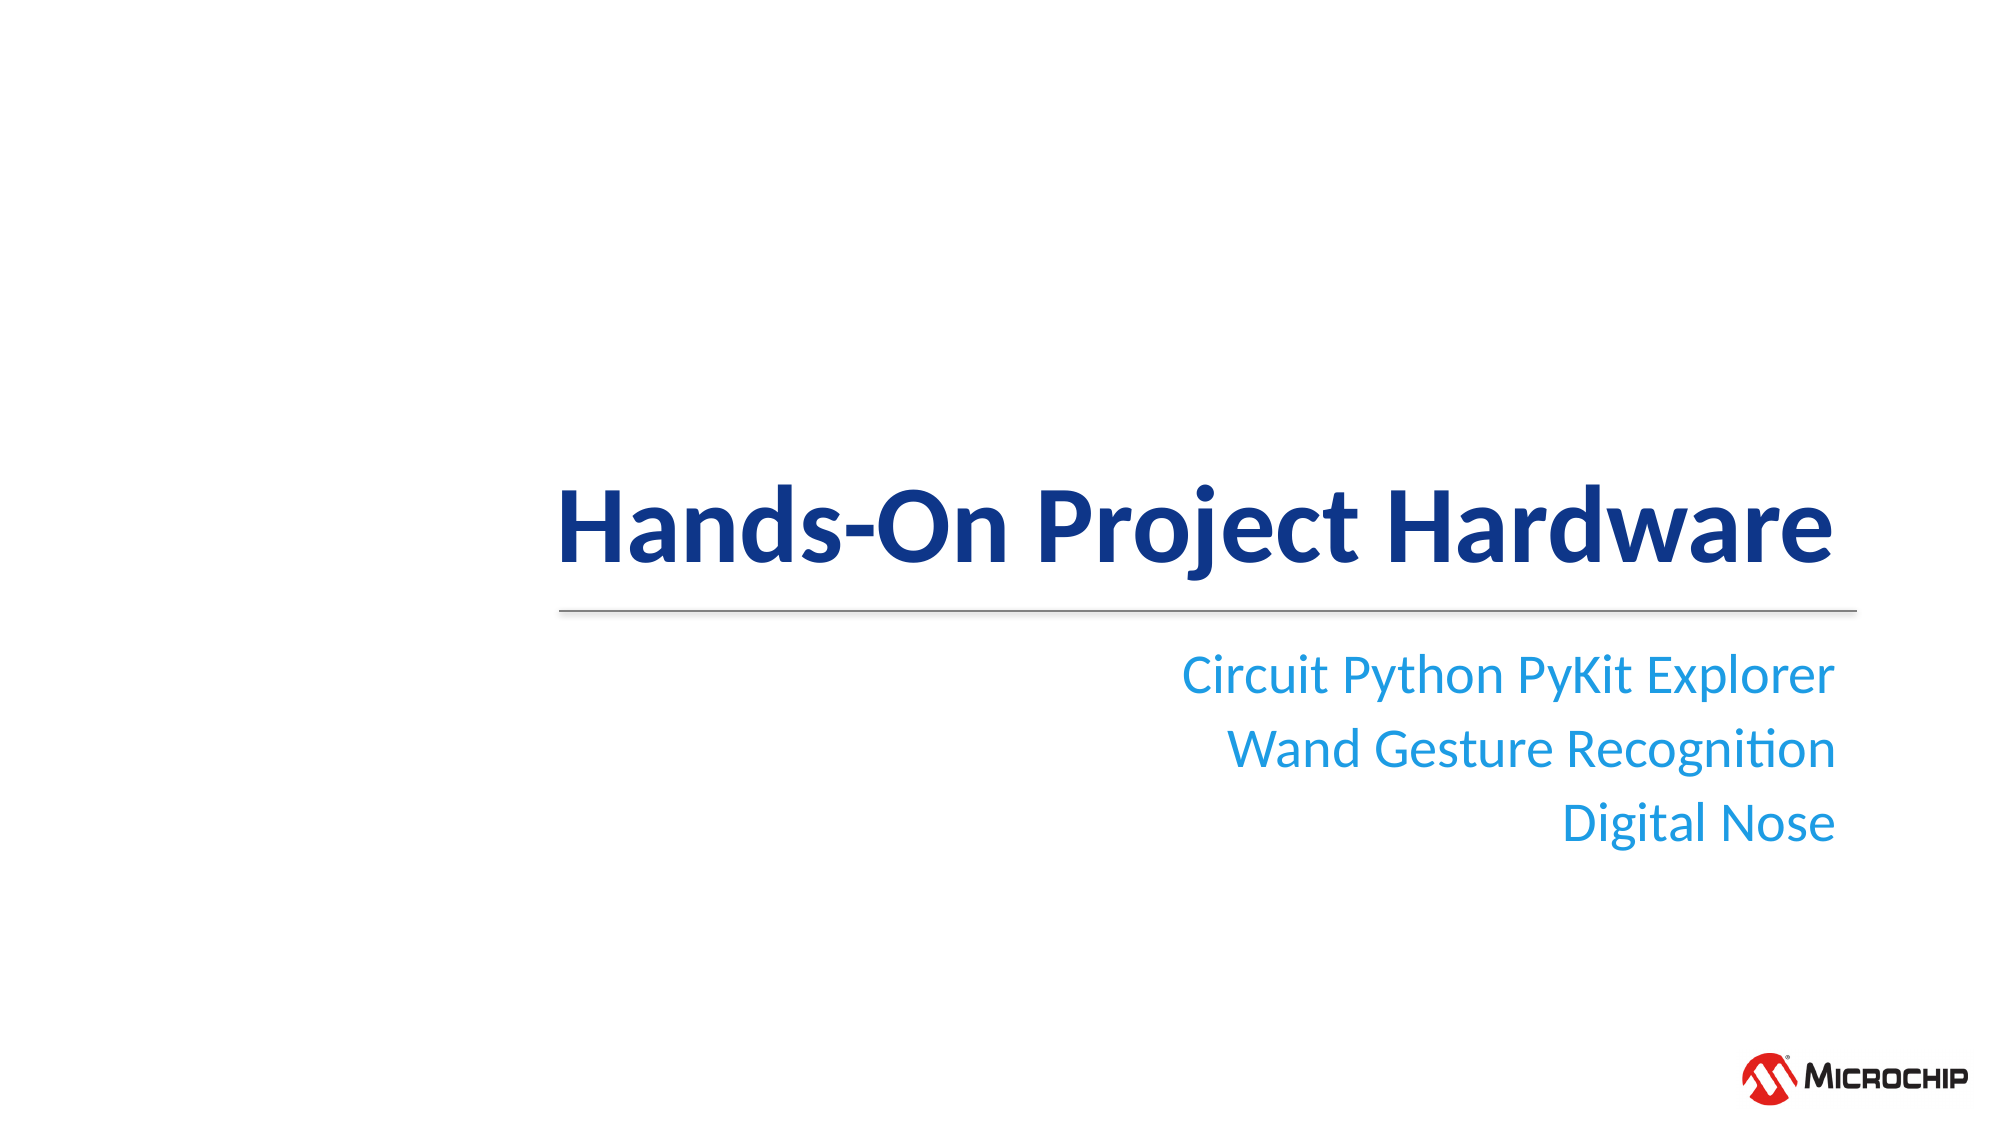

# Hands-On Project Hardware
Circuit Python PyKit Explorer
Wand Gesture Recognition
Digital Nose